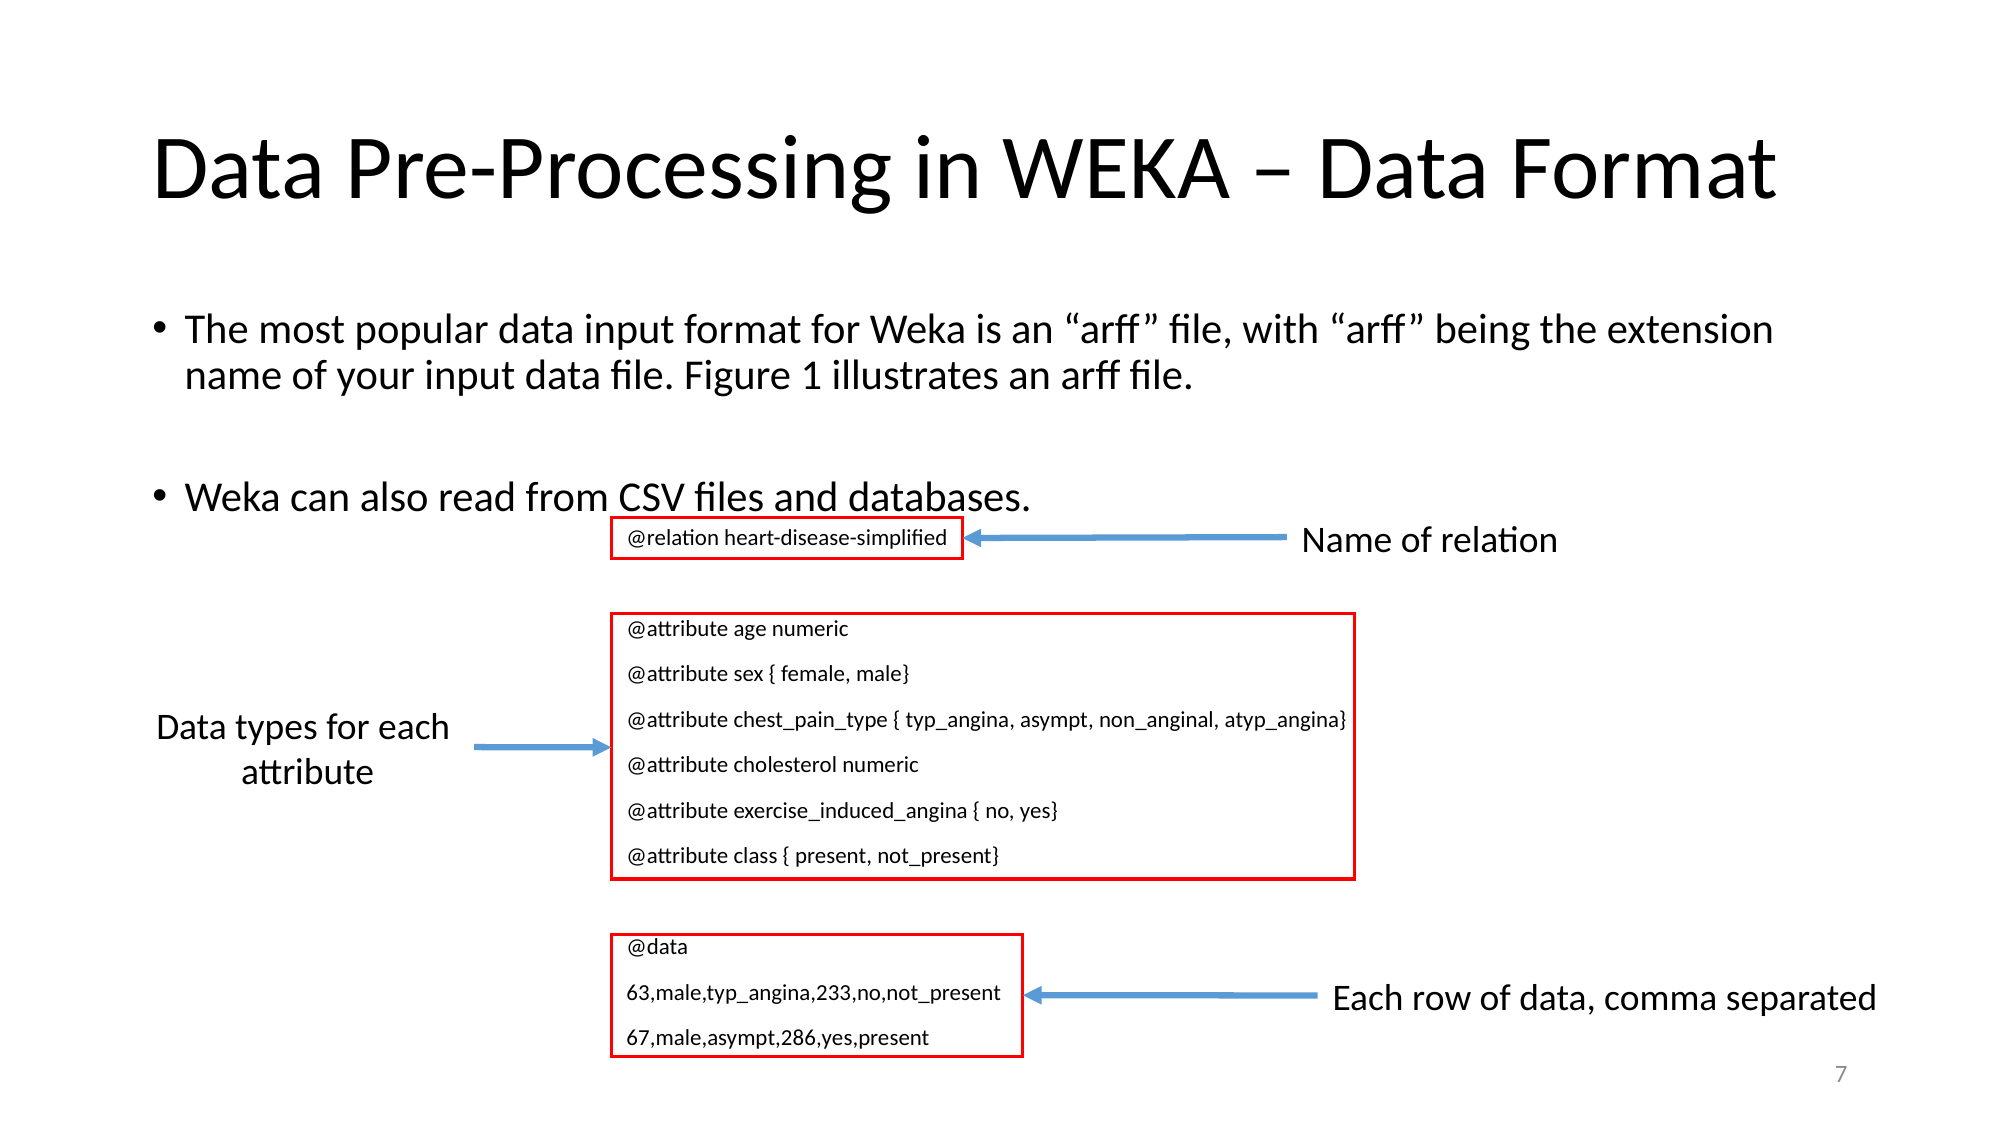

# Data Pre-Processing in WEKA – Data Format
The most popular data input format for Weka is an “arff” file, with “arff” being the extension name of your input data file. Figure 1 illustrates an arff file.

Weka can also read from CSV files and databases.
Name of relation
@relation heart-disease-simplified

@attribute age numeric
@attribute sex { female, male}
@attribute chest_pain_type { typ_angina, asympt, non_anginal, atyp_angina}
@attribute cholesterol numeric
@attribute exercise_induced_angina { no, yes}
@attribute class { present, not_present}

@data
63,male,typ_angina,233,no,not_present
67,male,asympt,286,yes,present

Data types for each
attribute

Each row of data, comma separated
7